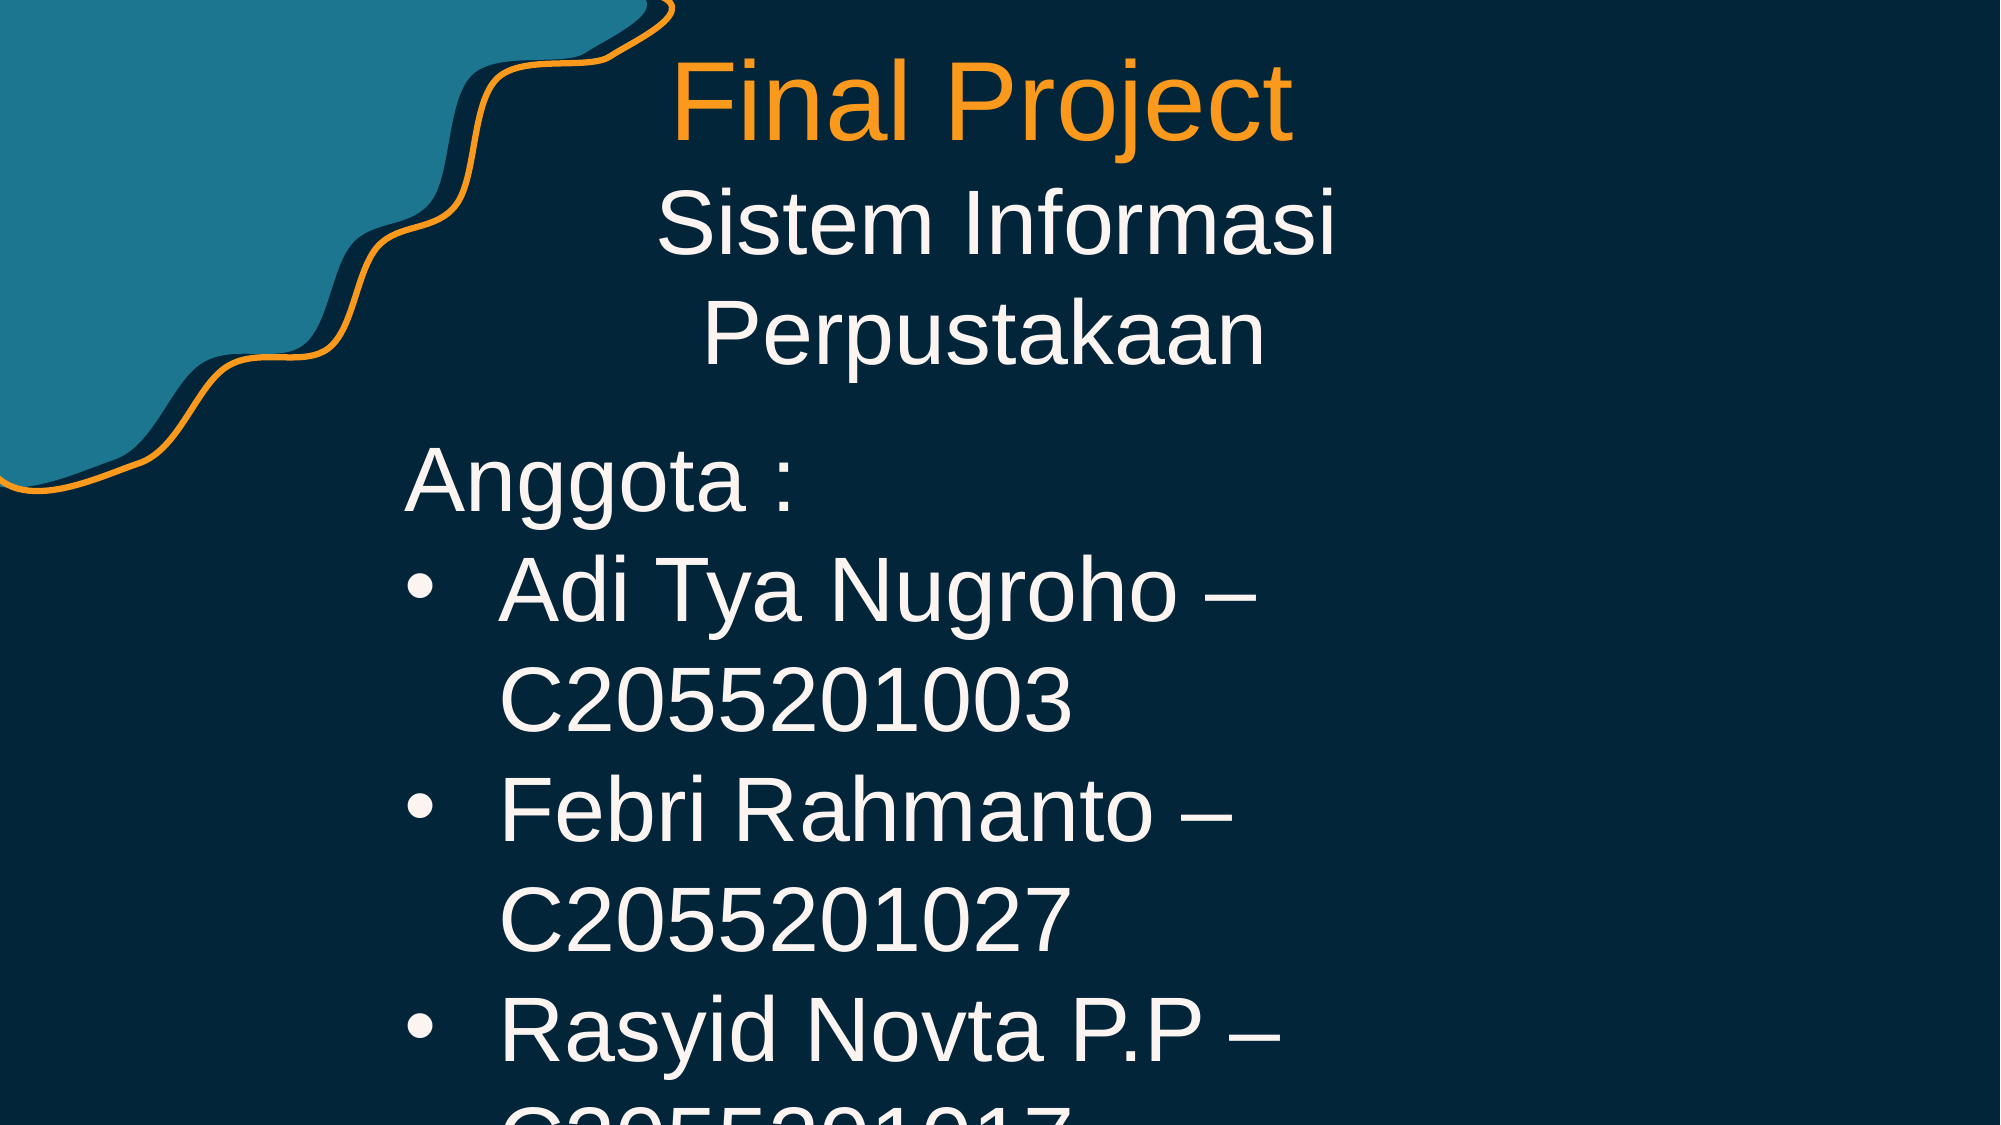

Final Project
Sistem Informasi Perpustakaan
Anggota :
Adi Tya Nugroho – C2055201003
Febri Rahmanto – C2055201027
Rasyid Novta P.P – C2055201017